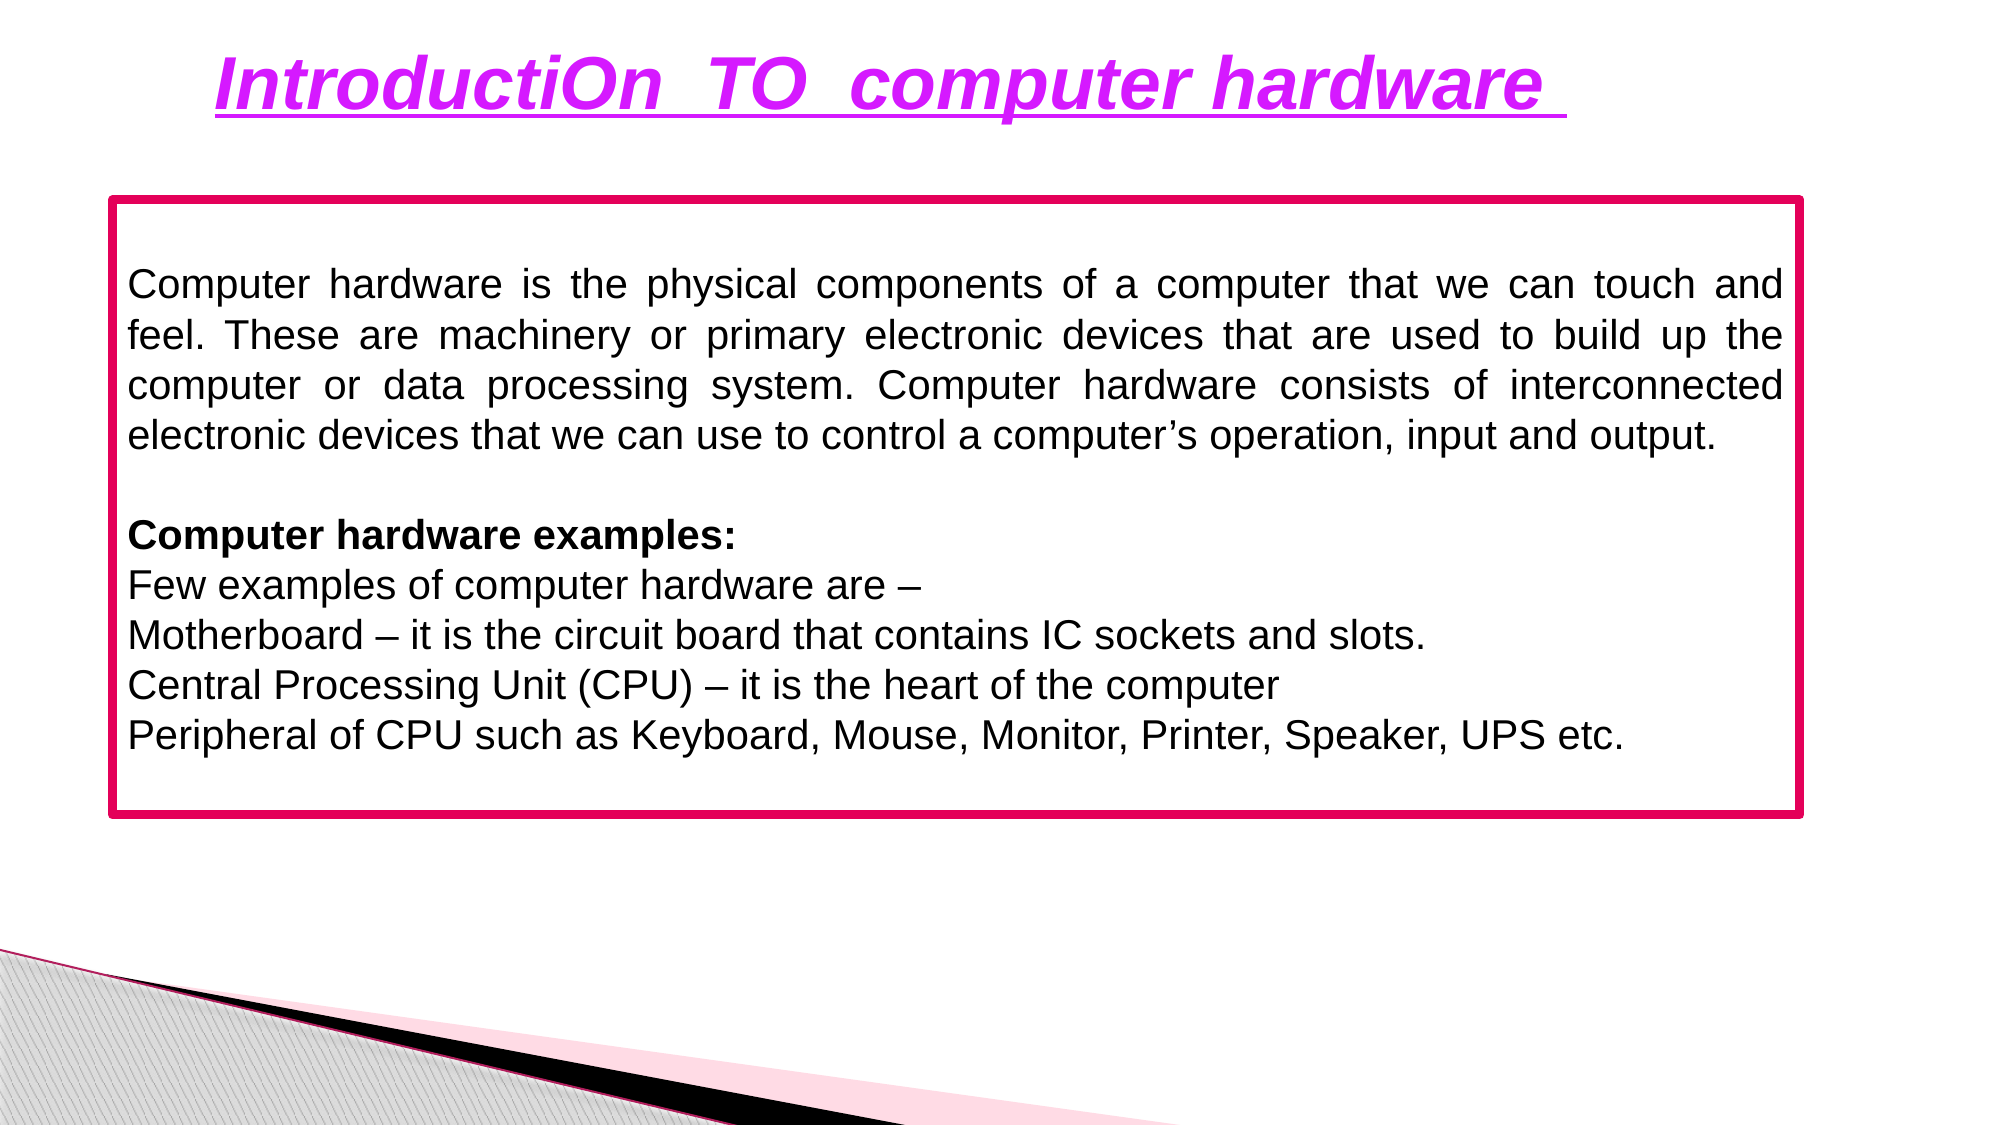

# IntroductiOn  TO  computer hardware

Computer hardware is the physical components of a computer that we can touch and feel. These are machinery or primary electronic devices that are used to build up the computer or data processing system. Computer hardware consists of interconnected electronic devices that we can use to control a computer’s operation, input and output.

Computer hardware examples:
Few examples of computer hardware are –
Motherboard – it is the circuit board that contains IC sockets and slots.
Central Processing Unit (CPU) – it is the heart of the computer
Peripheral of CPU such as Keyboard, Mouse, Monitor, Printer, Speaker, UPS etc.